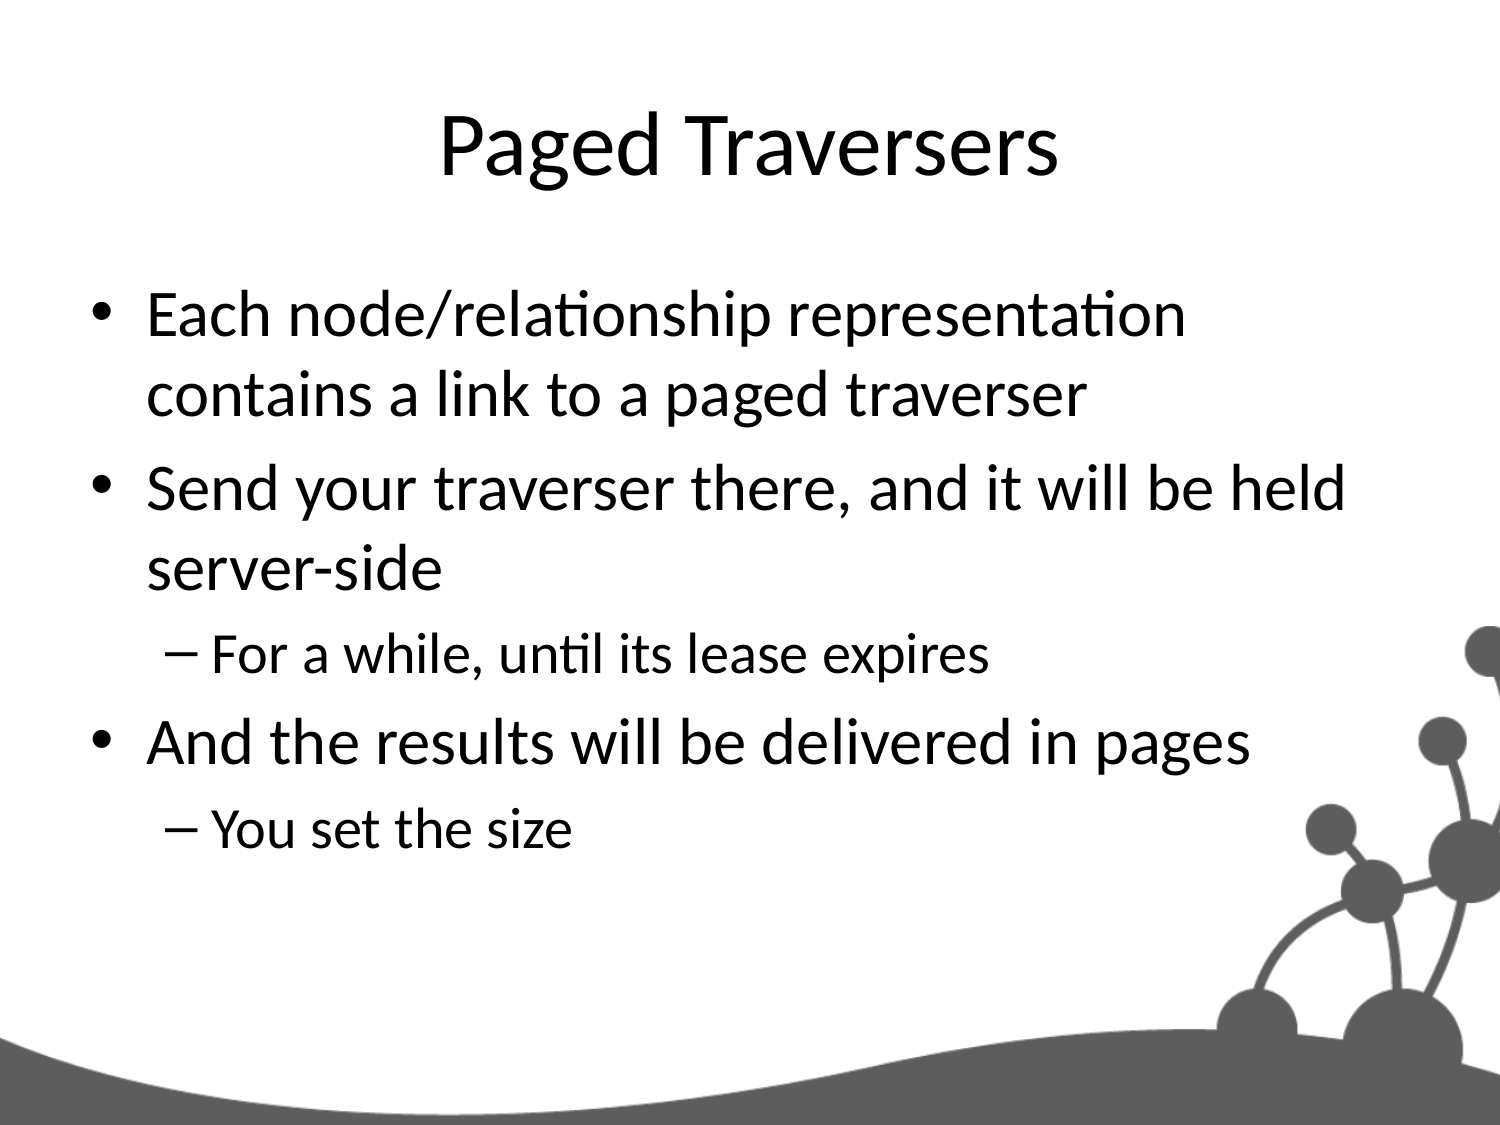

# Paged Traversers
Each node/relationship representation contains a link to a paged traverser
Send your traverser there, and it will be held server-side
For a while, until its lease expires
And the results will be delivered in pages
You set the size